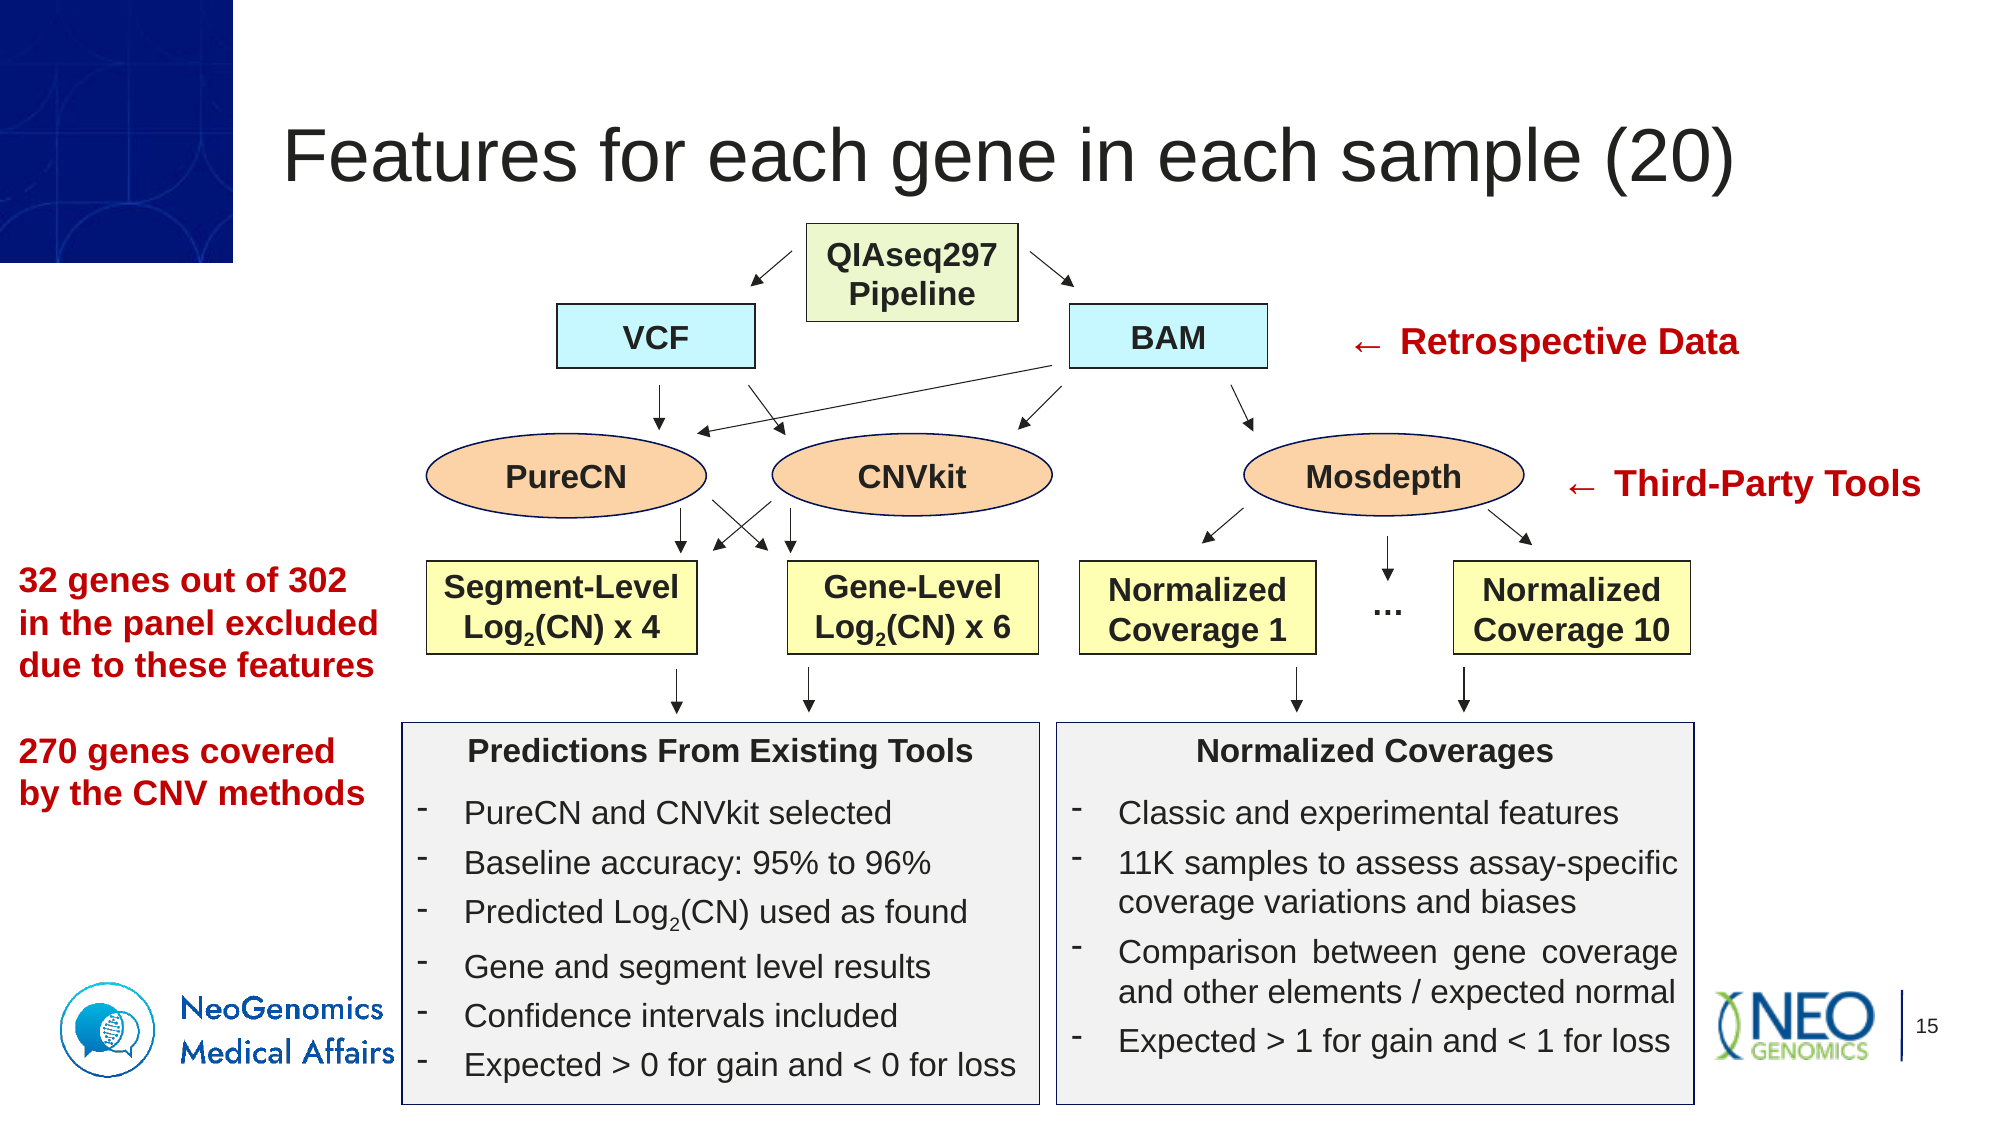

# Features for each gene in each sample (20)
QIAseq297
Pipeline
VCF
BAM
← Retrospective Data
PureCN
CNVkit
Mosdepth
← Third-Party Tools
32 genes out of 302 in the panel excluded due to these features

270 genes covered by the CNV methods
Normalized Coverage 1
Segment-Level Log2(CN) x 4
Gene-Level Log2(CN) x 6
Normalized Coverage 10
…
Normalized Coverages
Classic and experimental features
11K samples to assess assay-specific coverage variations and biases
Comparison between gene coverage and other elements / expected normal
Expected > 1 for gain and < 1 for loss
Predictions From Existing Tools
PureCN and CNVkit selected
Baseline accuracy: 95% to 96%
Predicted Log2(CN) used as found
Gene and segment level results
Confidence intervals included
Expected > 0 for gain and < 0 for loss
15